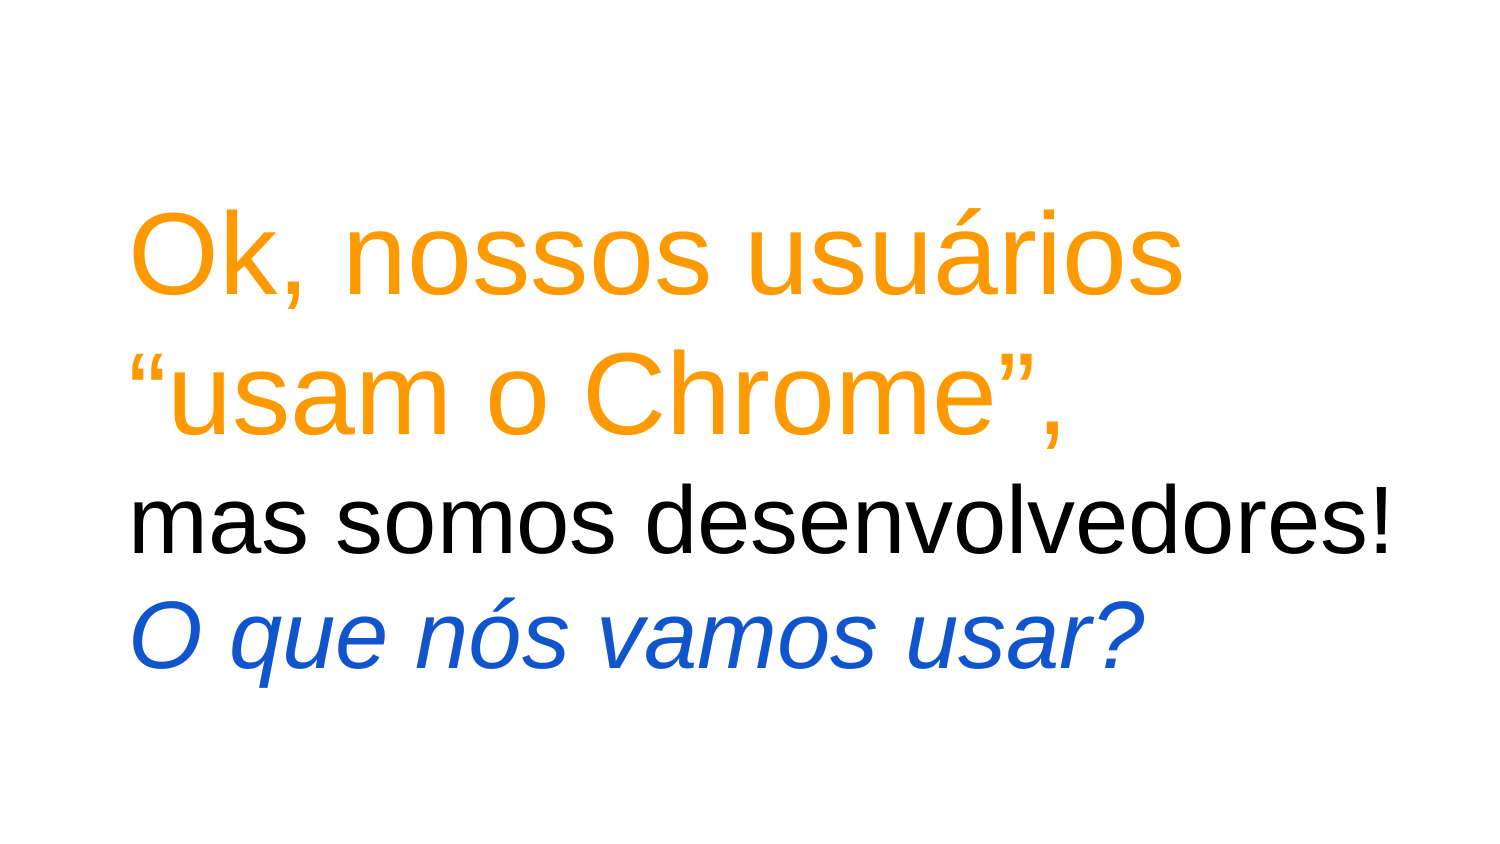

Ok, nossos usuários “usam o Chrome”,
mas somos desenvolvedores!
O que nós vamos usar?